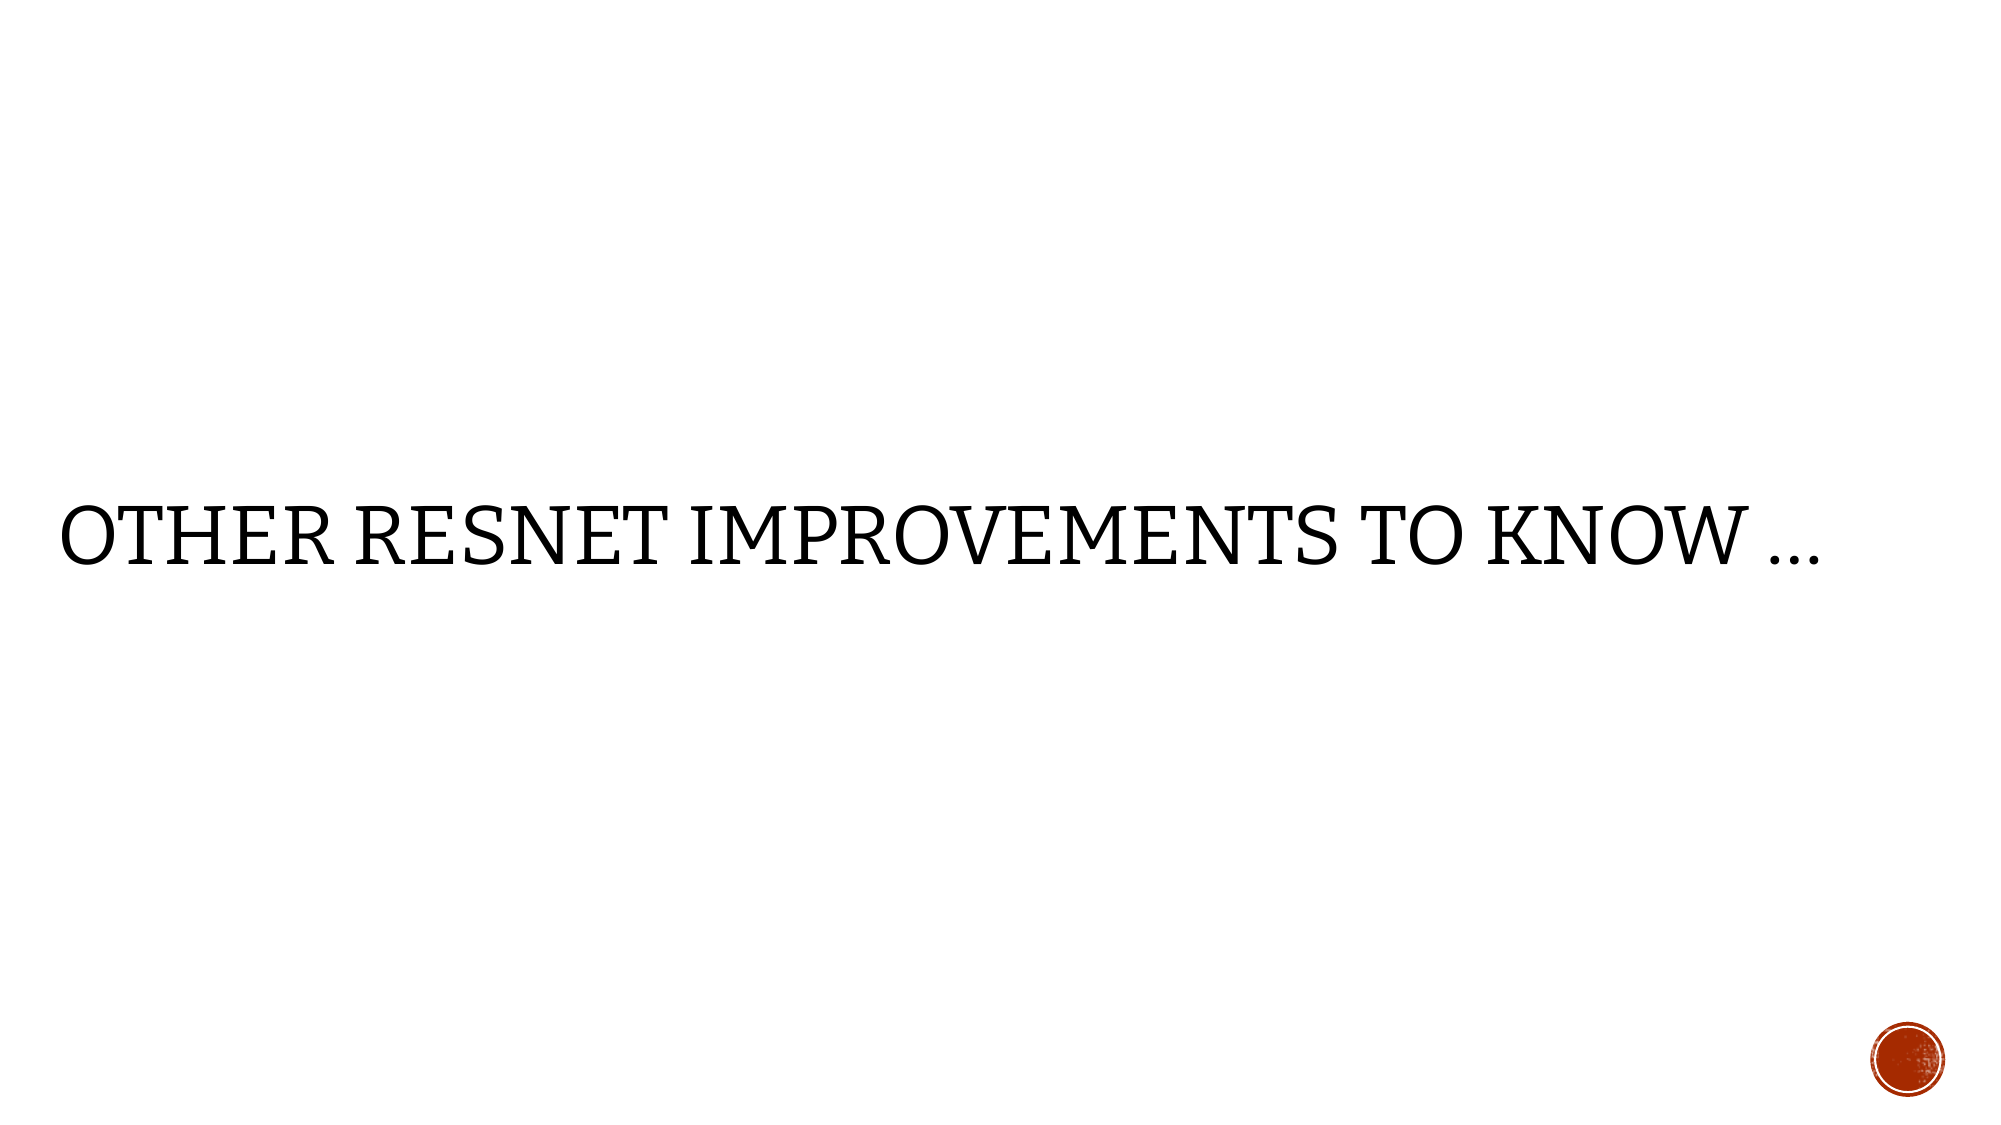

# Other ResNet Improvements to Know …